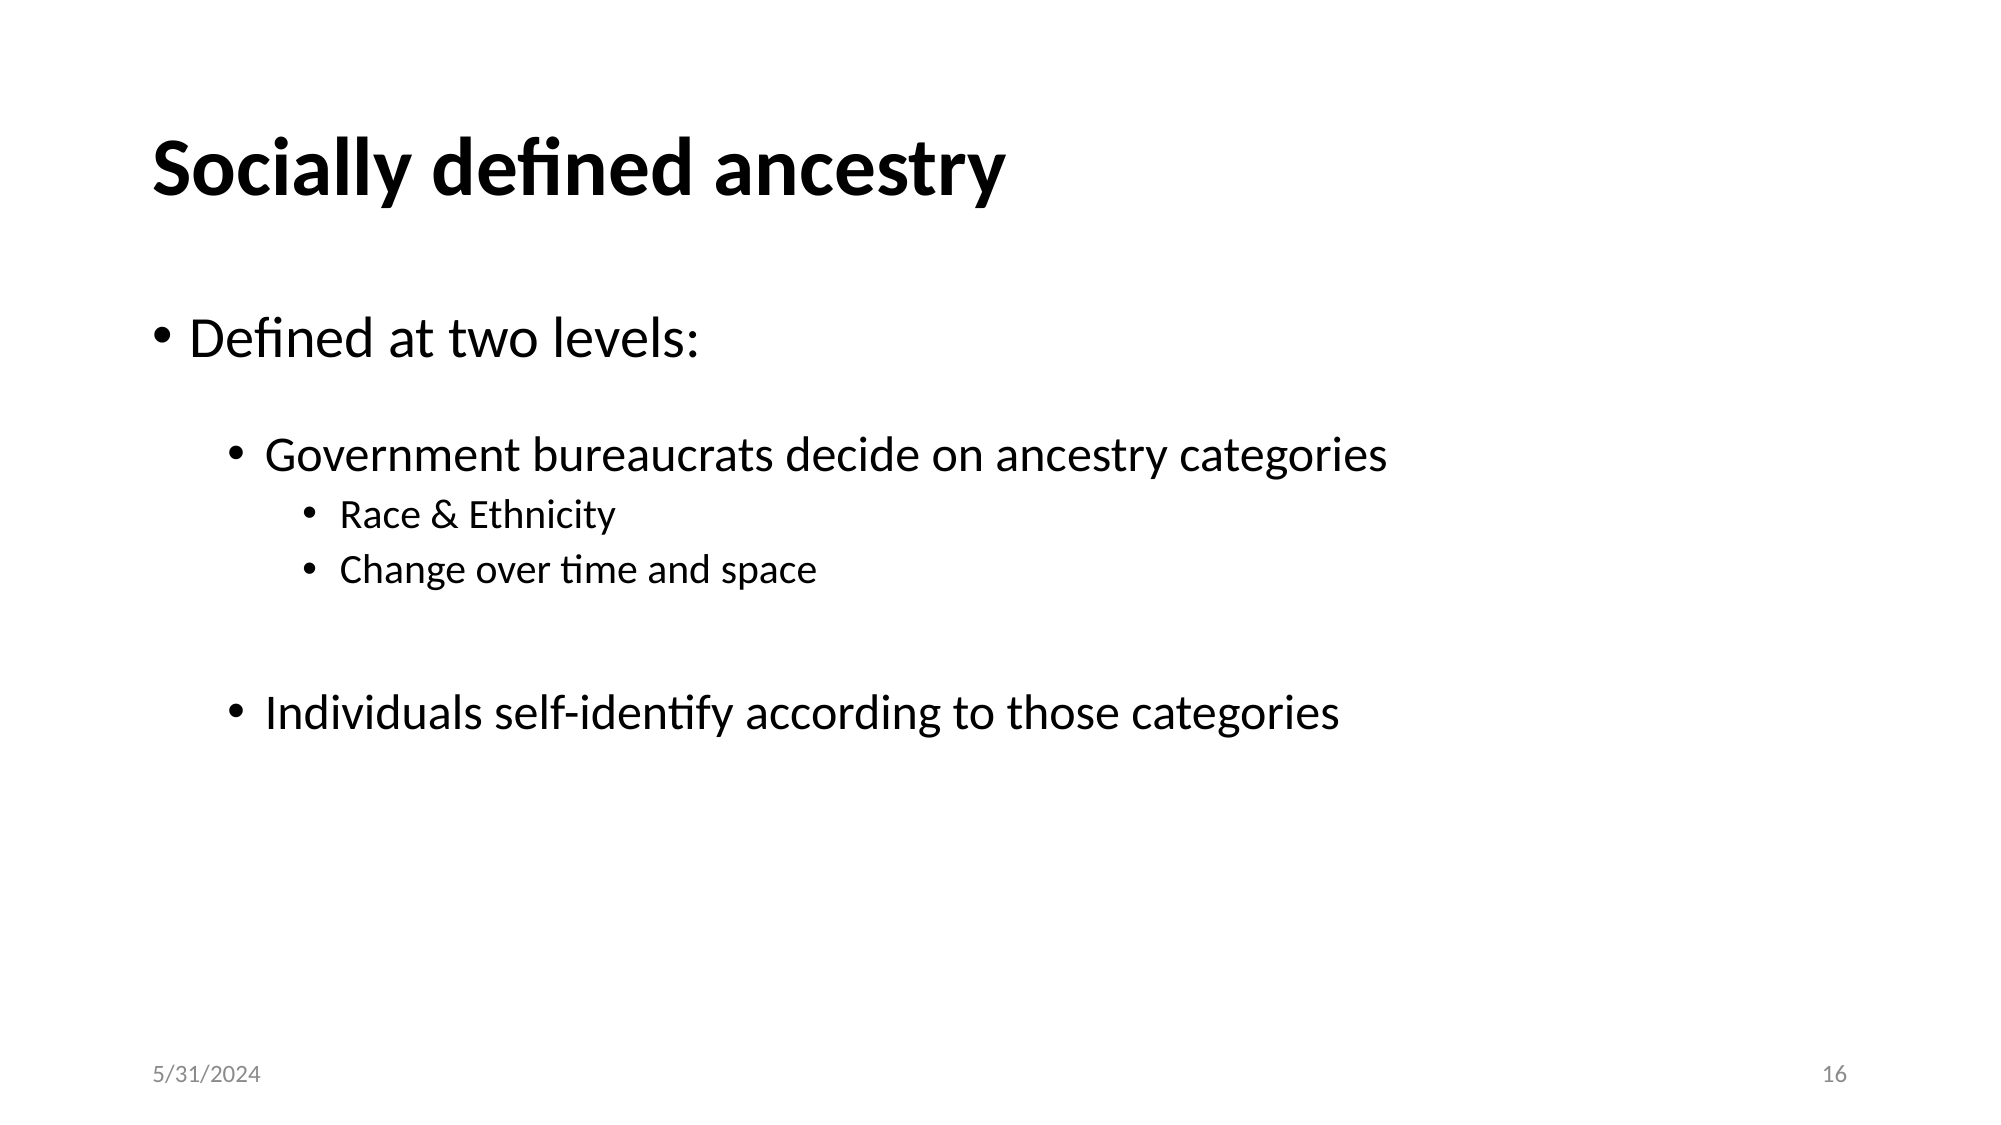

# Socially defined ancestry
Defined at two levels:

Government bureaucrats decide on ancestry categories
Race & Ethnicity
Change over time and space

Individuals self-identify according to those categories
5/31/2024
16